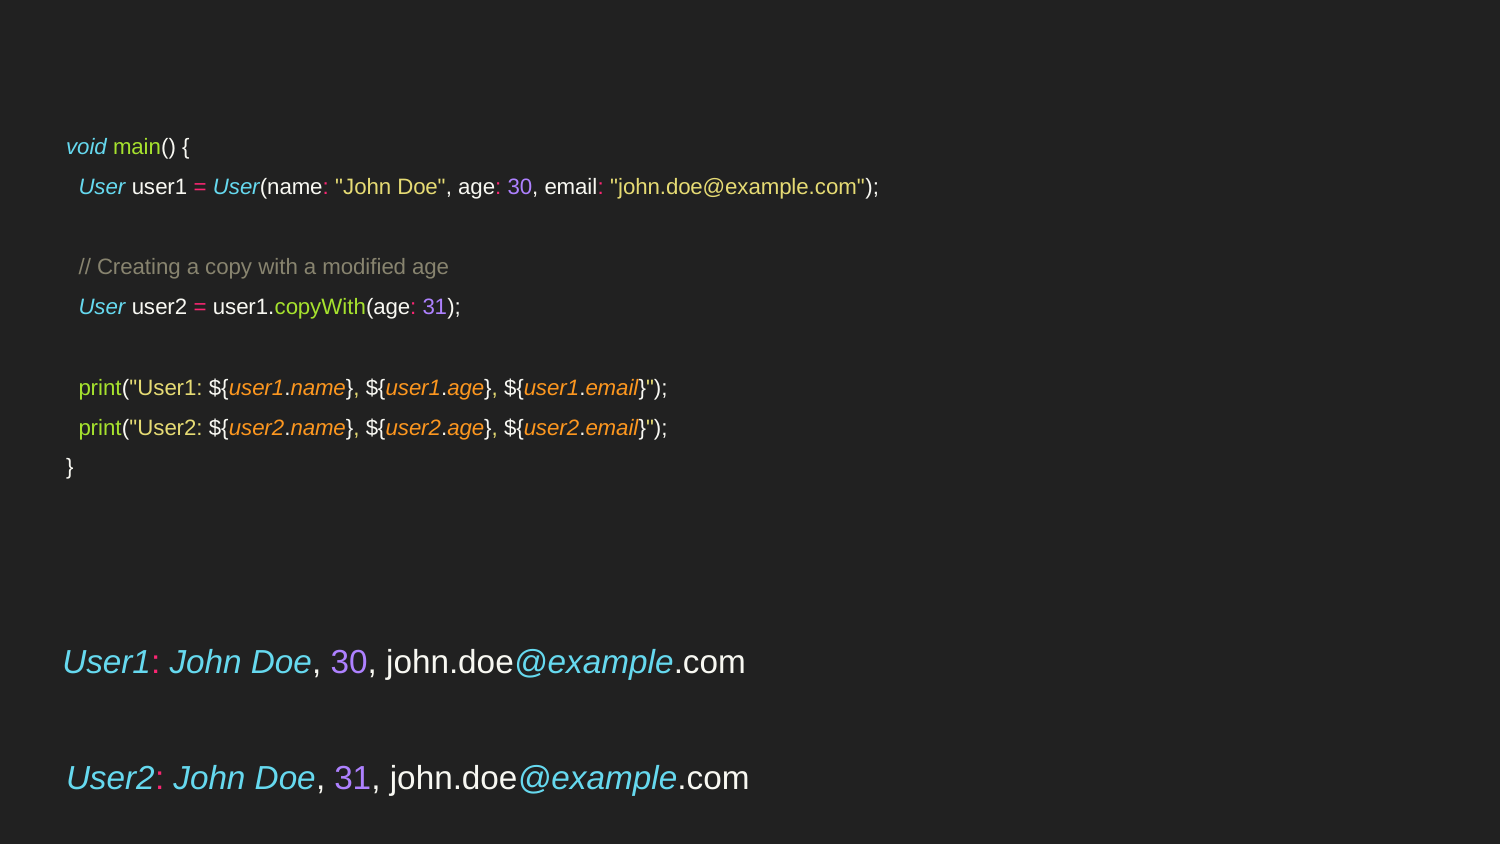

void main() {
  User user1 = User(name: "John Doe", age: 30, email: "john.doe@example.com");

  // Creating a copy with a modified age
  User user2 = user1.copyWith(age: 31);

  print("User1: ${user1.name}, ${user1.age}, ${user1.email}");
  print("User2: ${user2.name}, ${user2.age}, ${user2.email}");
}

User1: John Doe, 30, john.doe@example.com

User2: John Doe, 31, john.doe@example.com